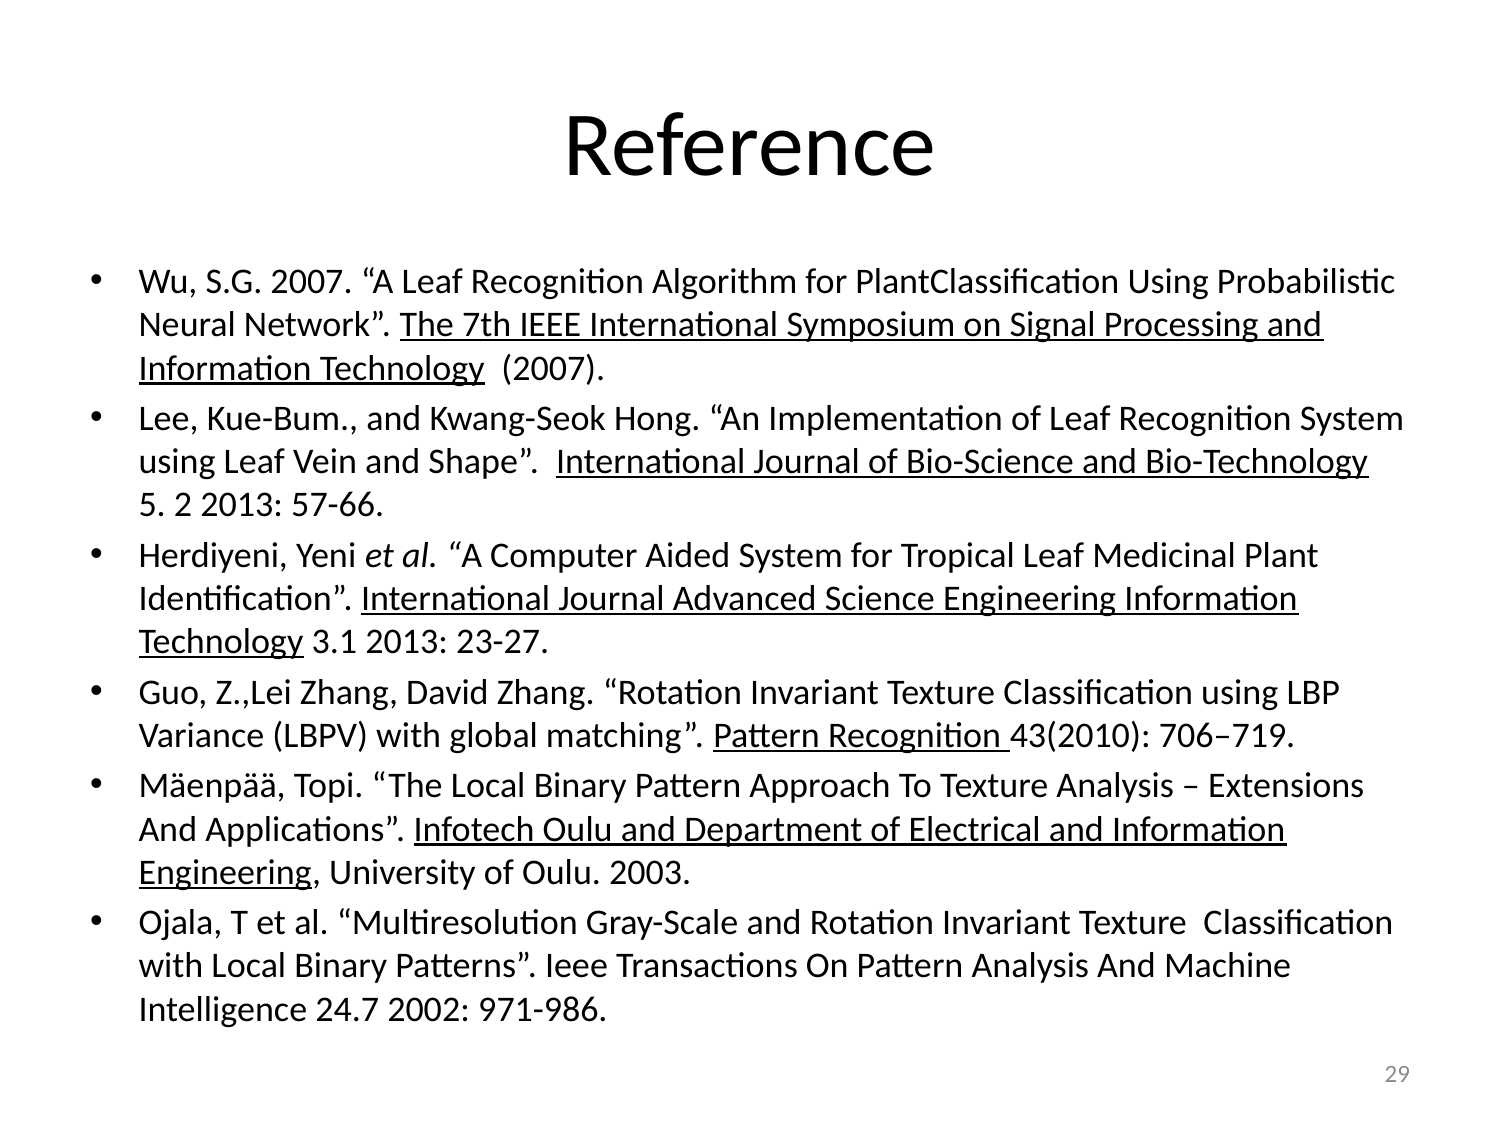

# Reference
Wu, S.G. 2007. “A Leaf Recognition Algorithm for PlantClassification Using Probabilistic Neural Network”. The 7th IEEE International Symposium on Signal Processing and Information Technology  (2007).
Lee, Kue-Bum., and Kwang-Seok Hong. “An Implementation of Leaf Recognition System using Leaf Vein and Shape”.  International Journal of Bio-Science and Bio-Technology  5. 2 2013: 57-66.
Herdiyeni, Yeni et al. “A Computer Aided System for Tropical Leaf Medicinal Plant Identification”. International Journal Advanced Science Engineering Information Technology 3.1 2013: 23-27.
Guo, Z.,Lei Zhang, David Zhang. “Rotation Invariant Texture Classification using LBP Variance (LBPV) with global matching”. Pattern Recognition 43(2010): 706–719.
Mäenpää, Topi. “The Local Binary Pattern Approach To Texture Analysis – Extensions And Applications”. Infotech Oulu and Department of Electrical and Information Engineering, University of Oulu. 2003.
Ojala, T et al. “Multiresolution Gray-Scale and Rotation Invariant Texture  Classification with Local Binary Patterns”. Ieee Transactions On Pattern Analysis And Machine Intelligence 24.7 2002: 971-986.
29